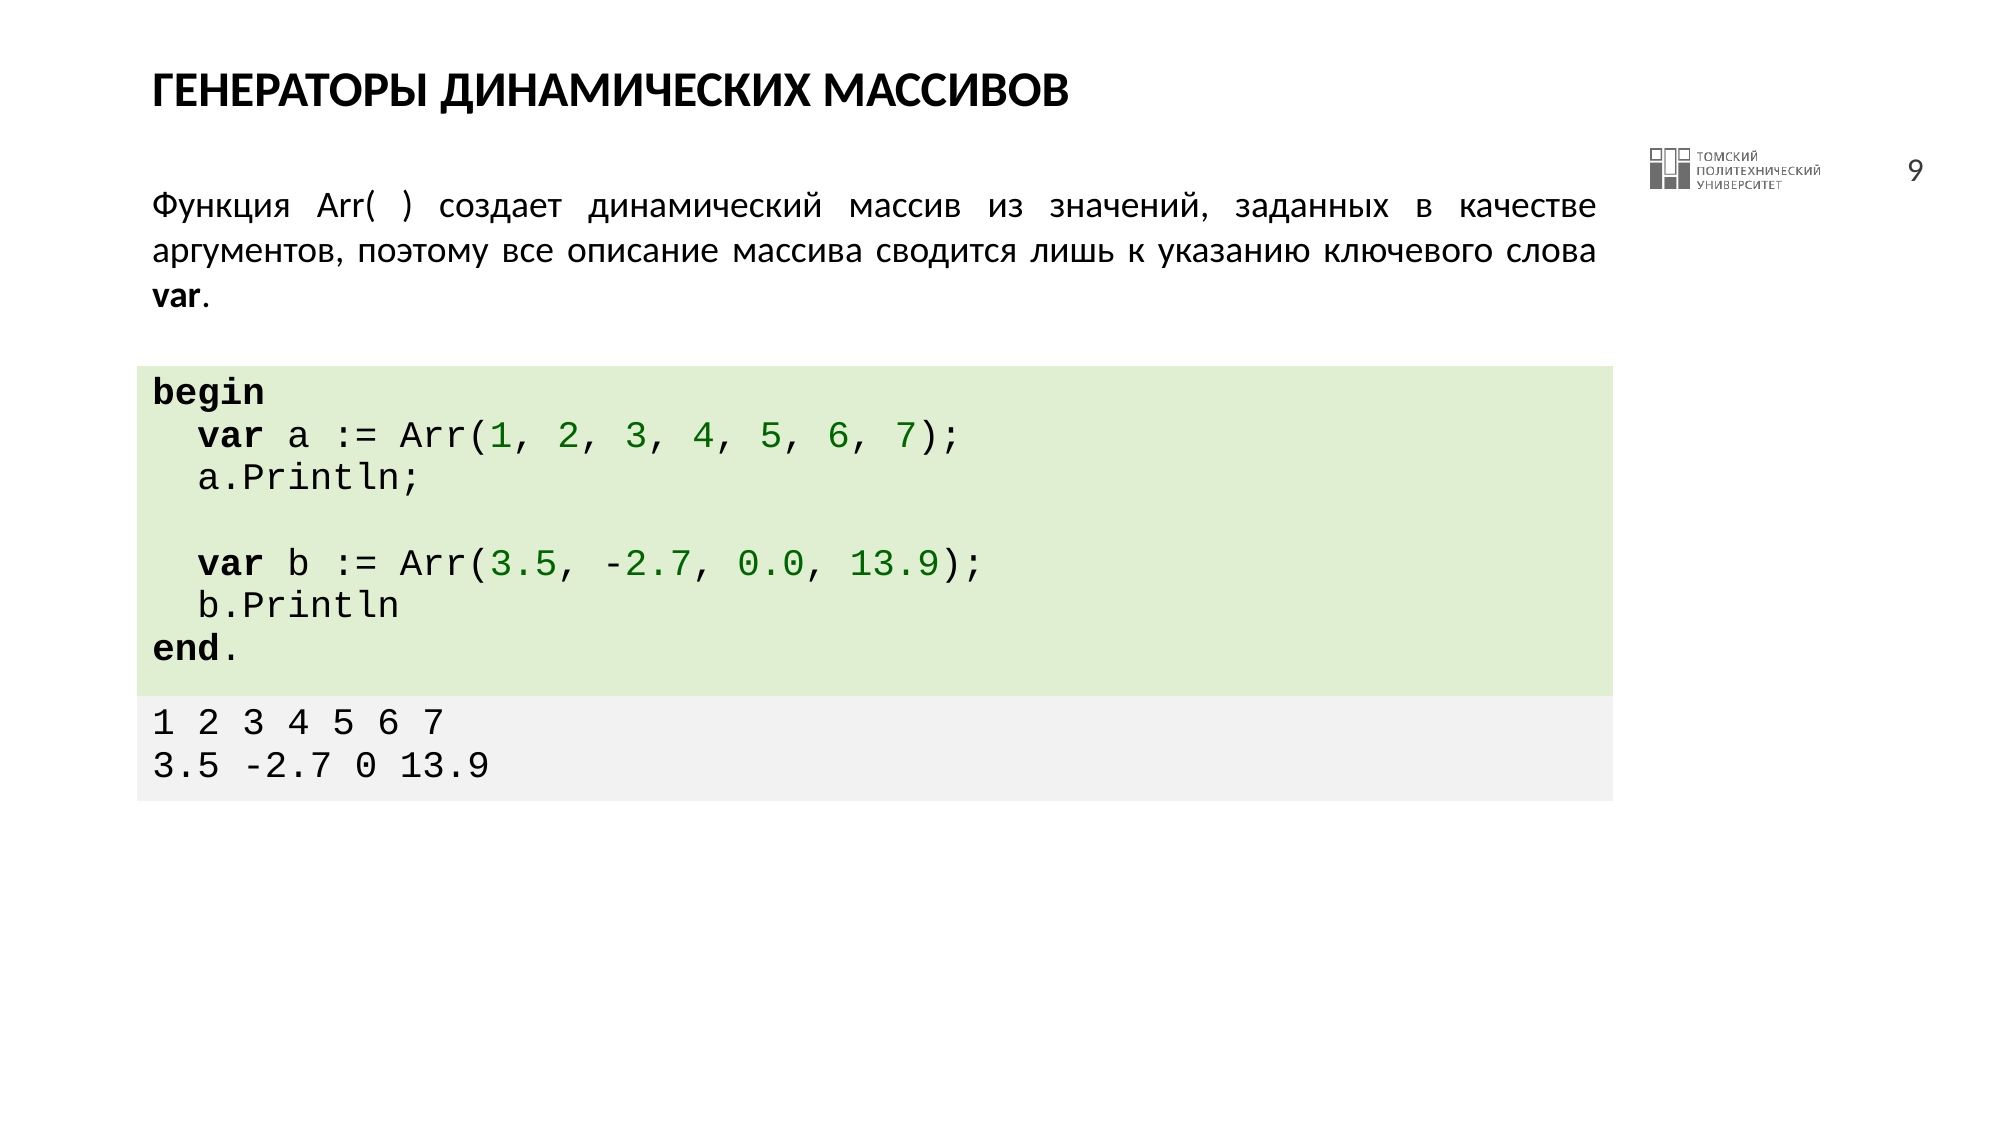

# ГЕНЕРАТОРЫ ДИНАМИЧЕСКИХ МАССИВОВ
Функция Arr( ) создает динамический массив из значений, заданных в качестве аргументов, поэтому все описание массива сводится лишь к указанию ключевого слова var.
| begin var a := Arr(1, 2, 3, 4, 5, 6, 7); a.Println; var b := Arr(3.5, -2.7, 0.0, 13.9); b.Println end. |
| --- |
| 1 2 3 4 5 6 7 3.5 -2.7 0 13.9 |